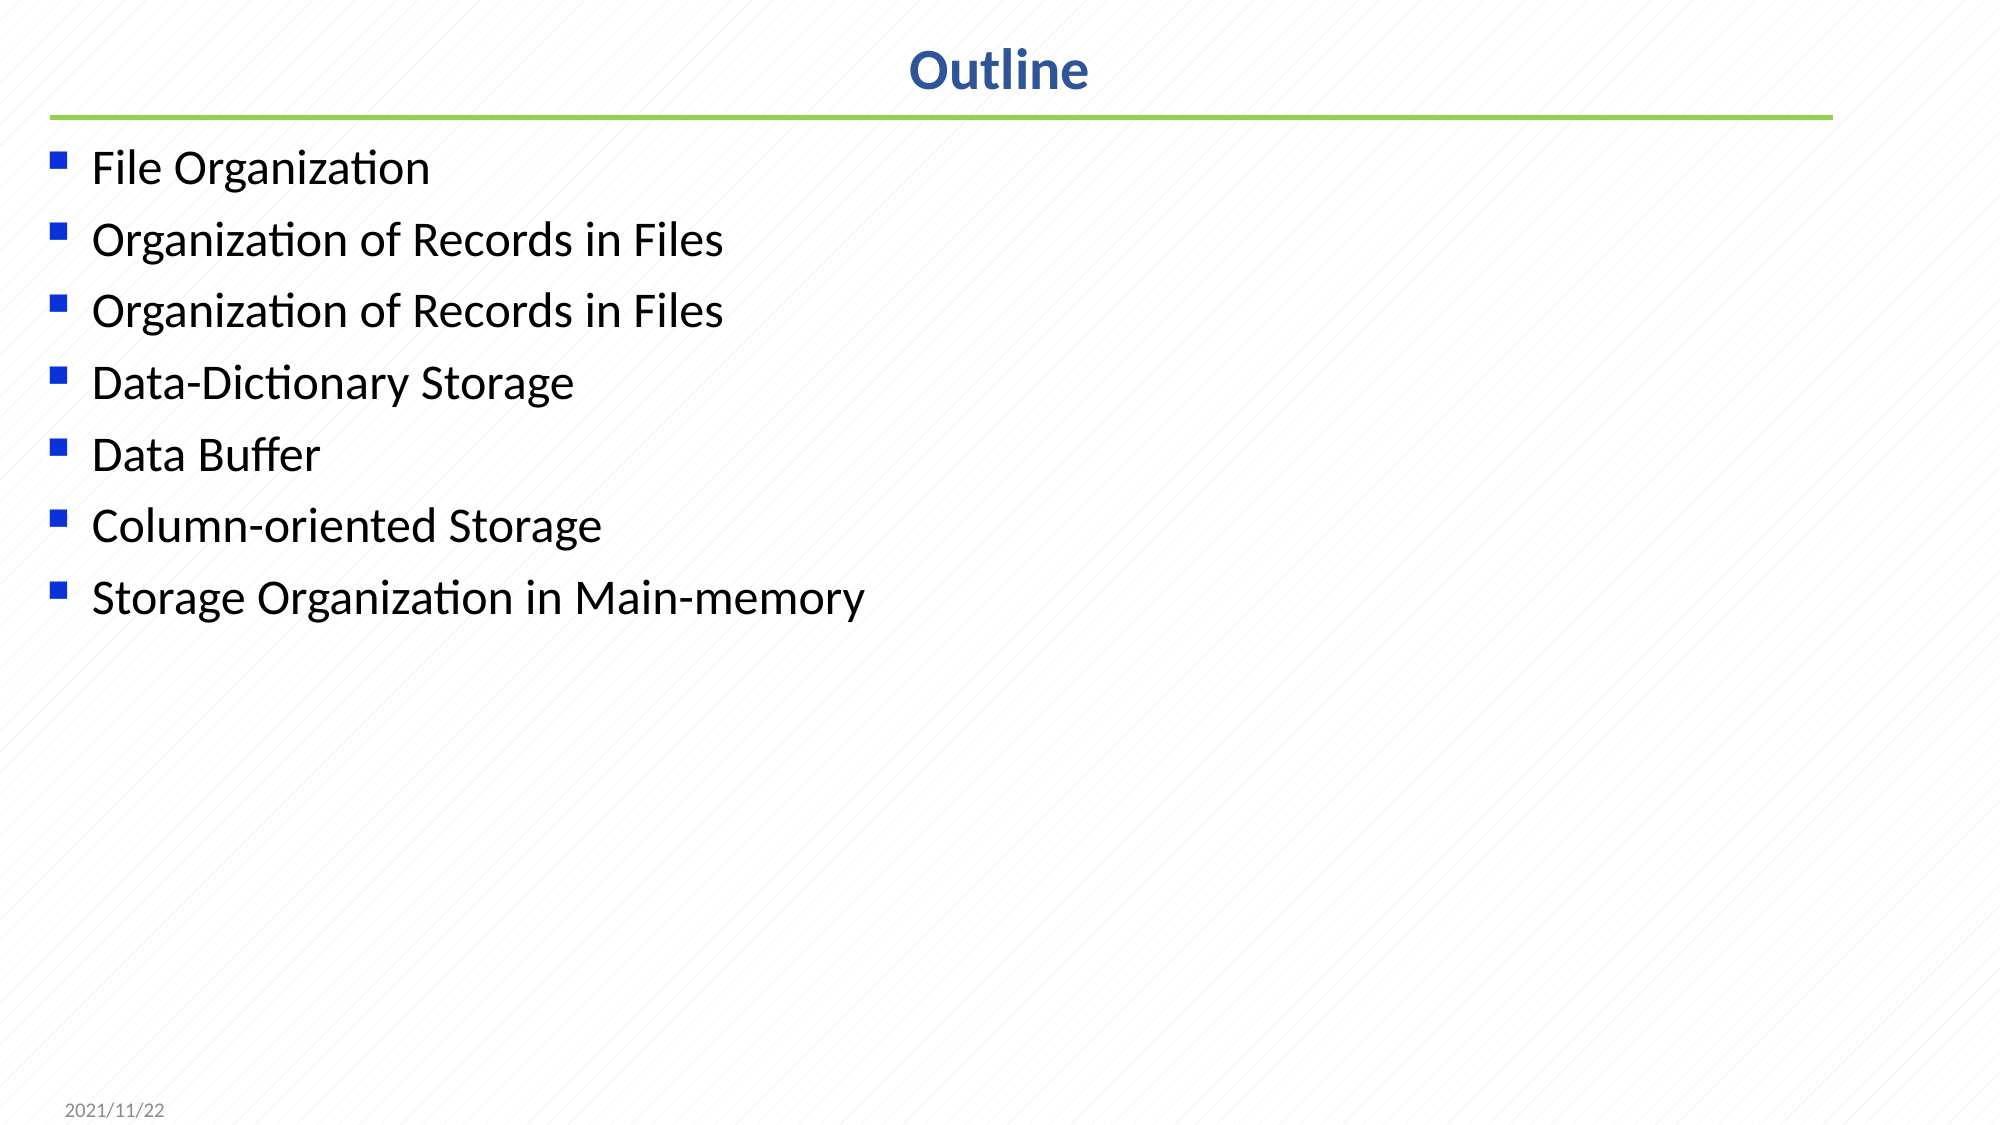

# Outline
File Organization
Organization of Records in Files
Organization of Records in Files
Data-Dictionary Storage
Data Buffer
Column-oriented Storage
Storage Organization in Main-memory
2021/11/22